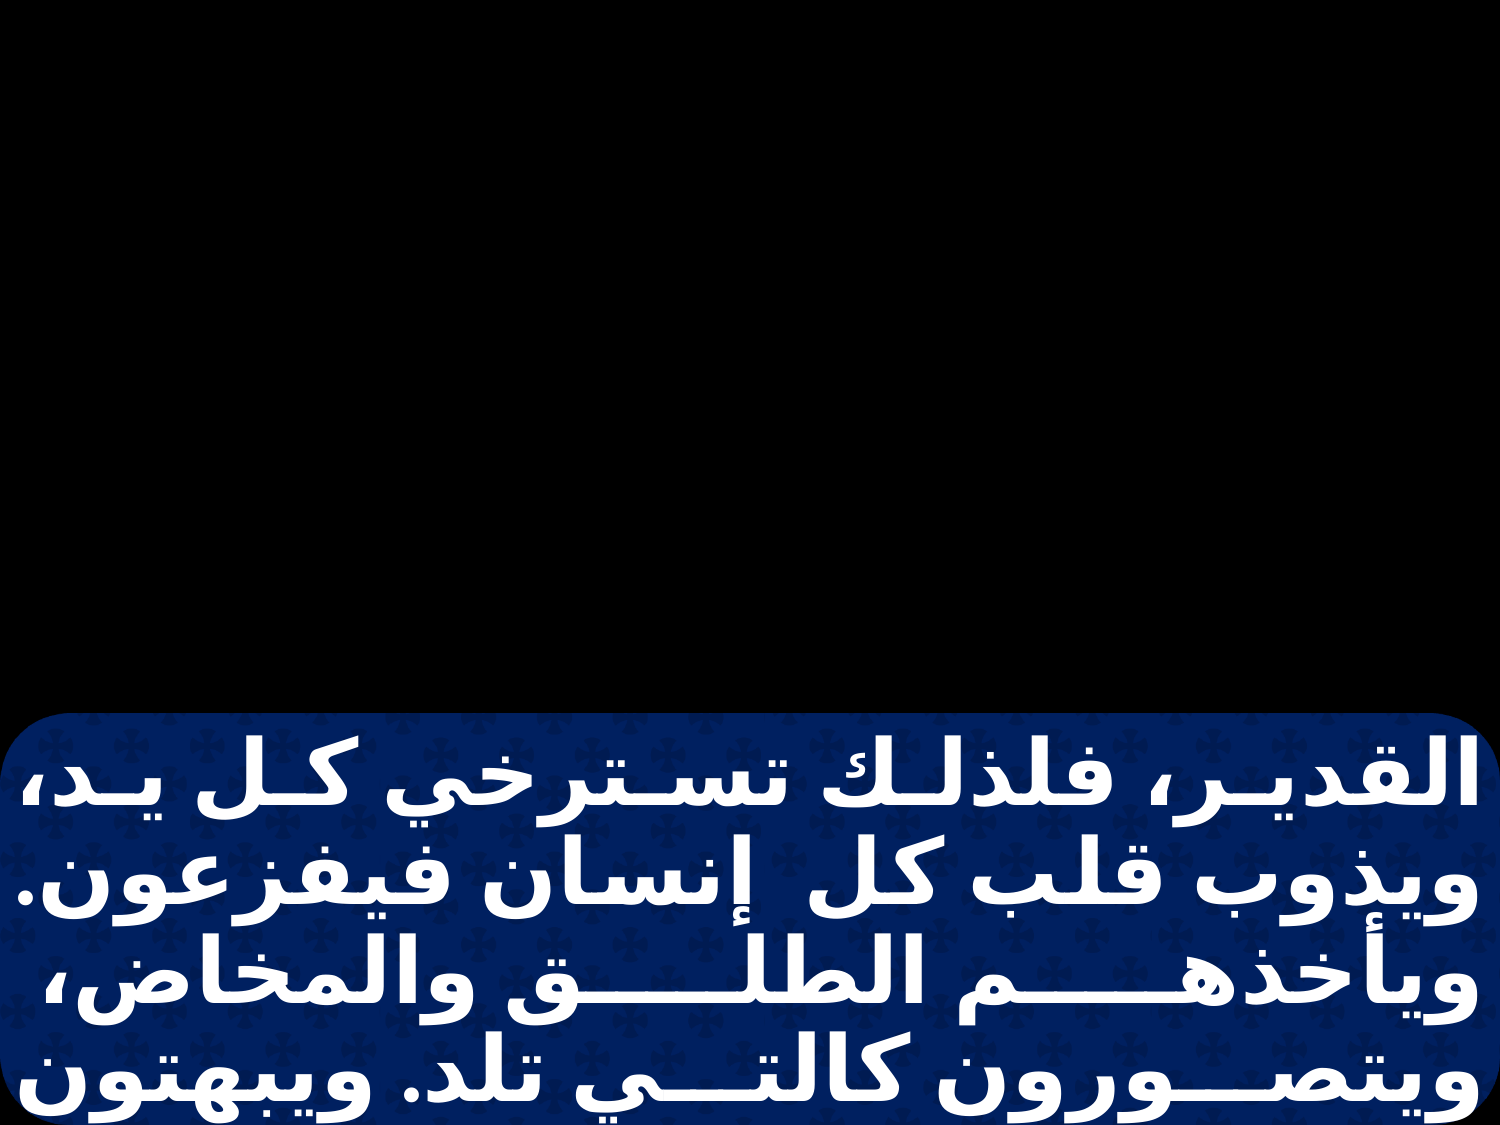

القدير، فلذلك تسترخي كل يد، ويذوب قلب كل  إنسان فيفزعون. ويأخذهم الطلق والمخاض،  ويتصورون كالتي تلد. ويبهتون بعضهم إلى بعض،  ووجوههم مثل اللهيب. هوذا يوم الرب قد حضر،